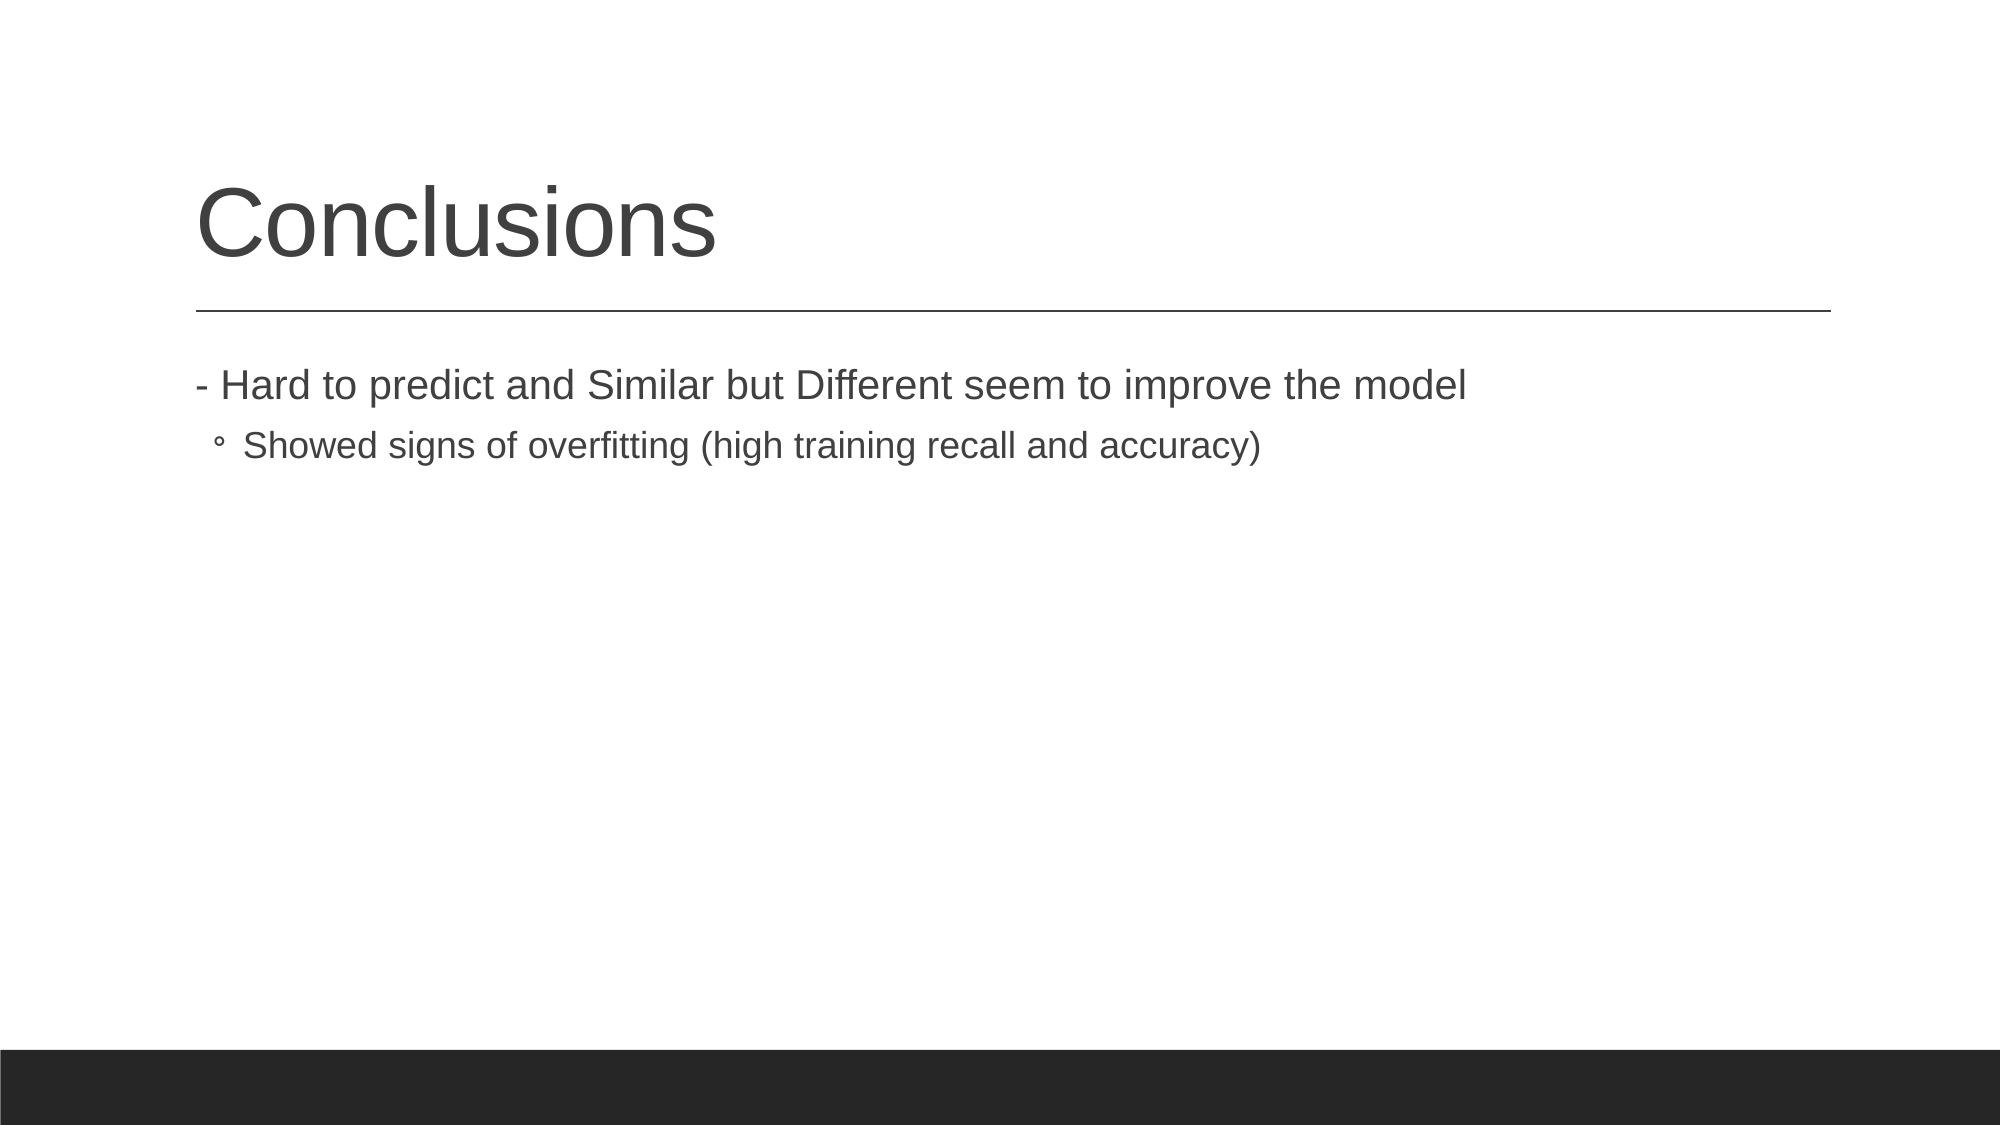

# Conclusions
- Hard to predict and Similar but Different seem to improve the model
Showed signs of overfitting (high training recall and accuracy)